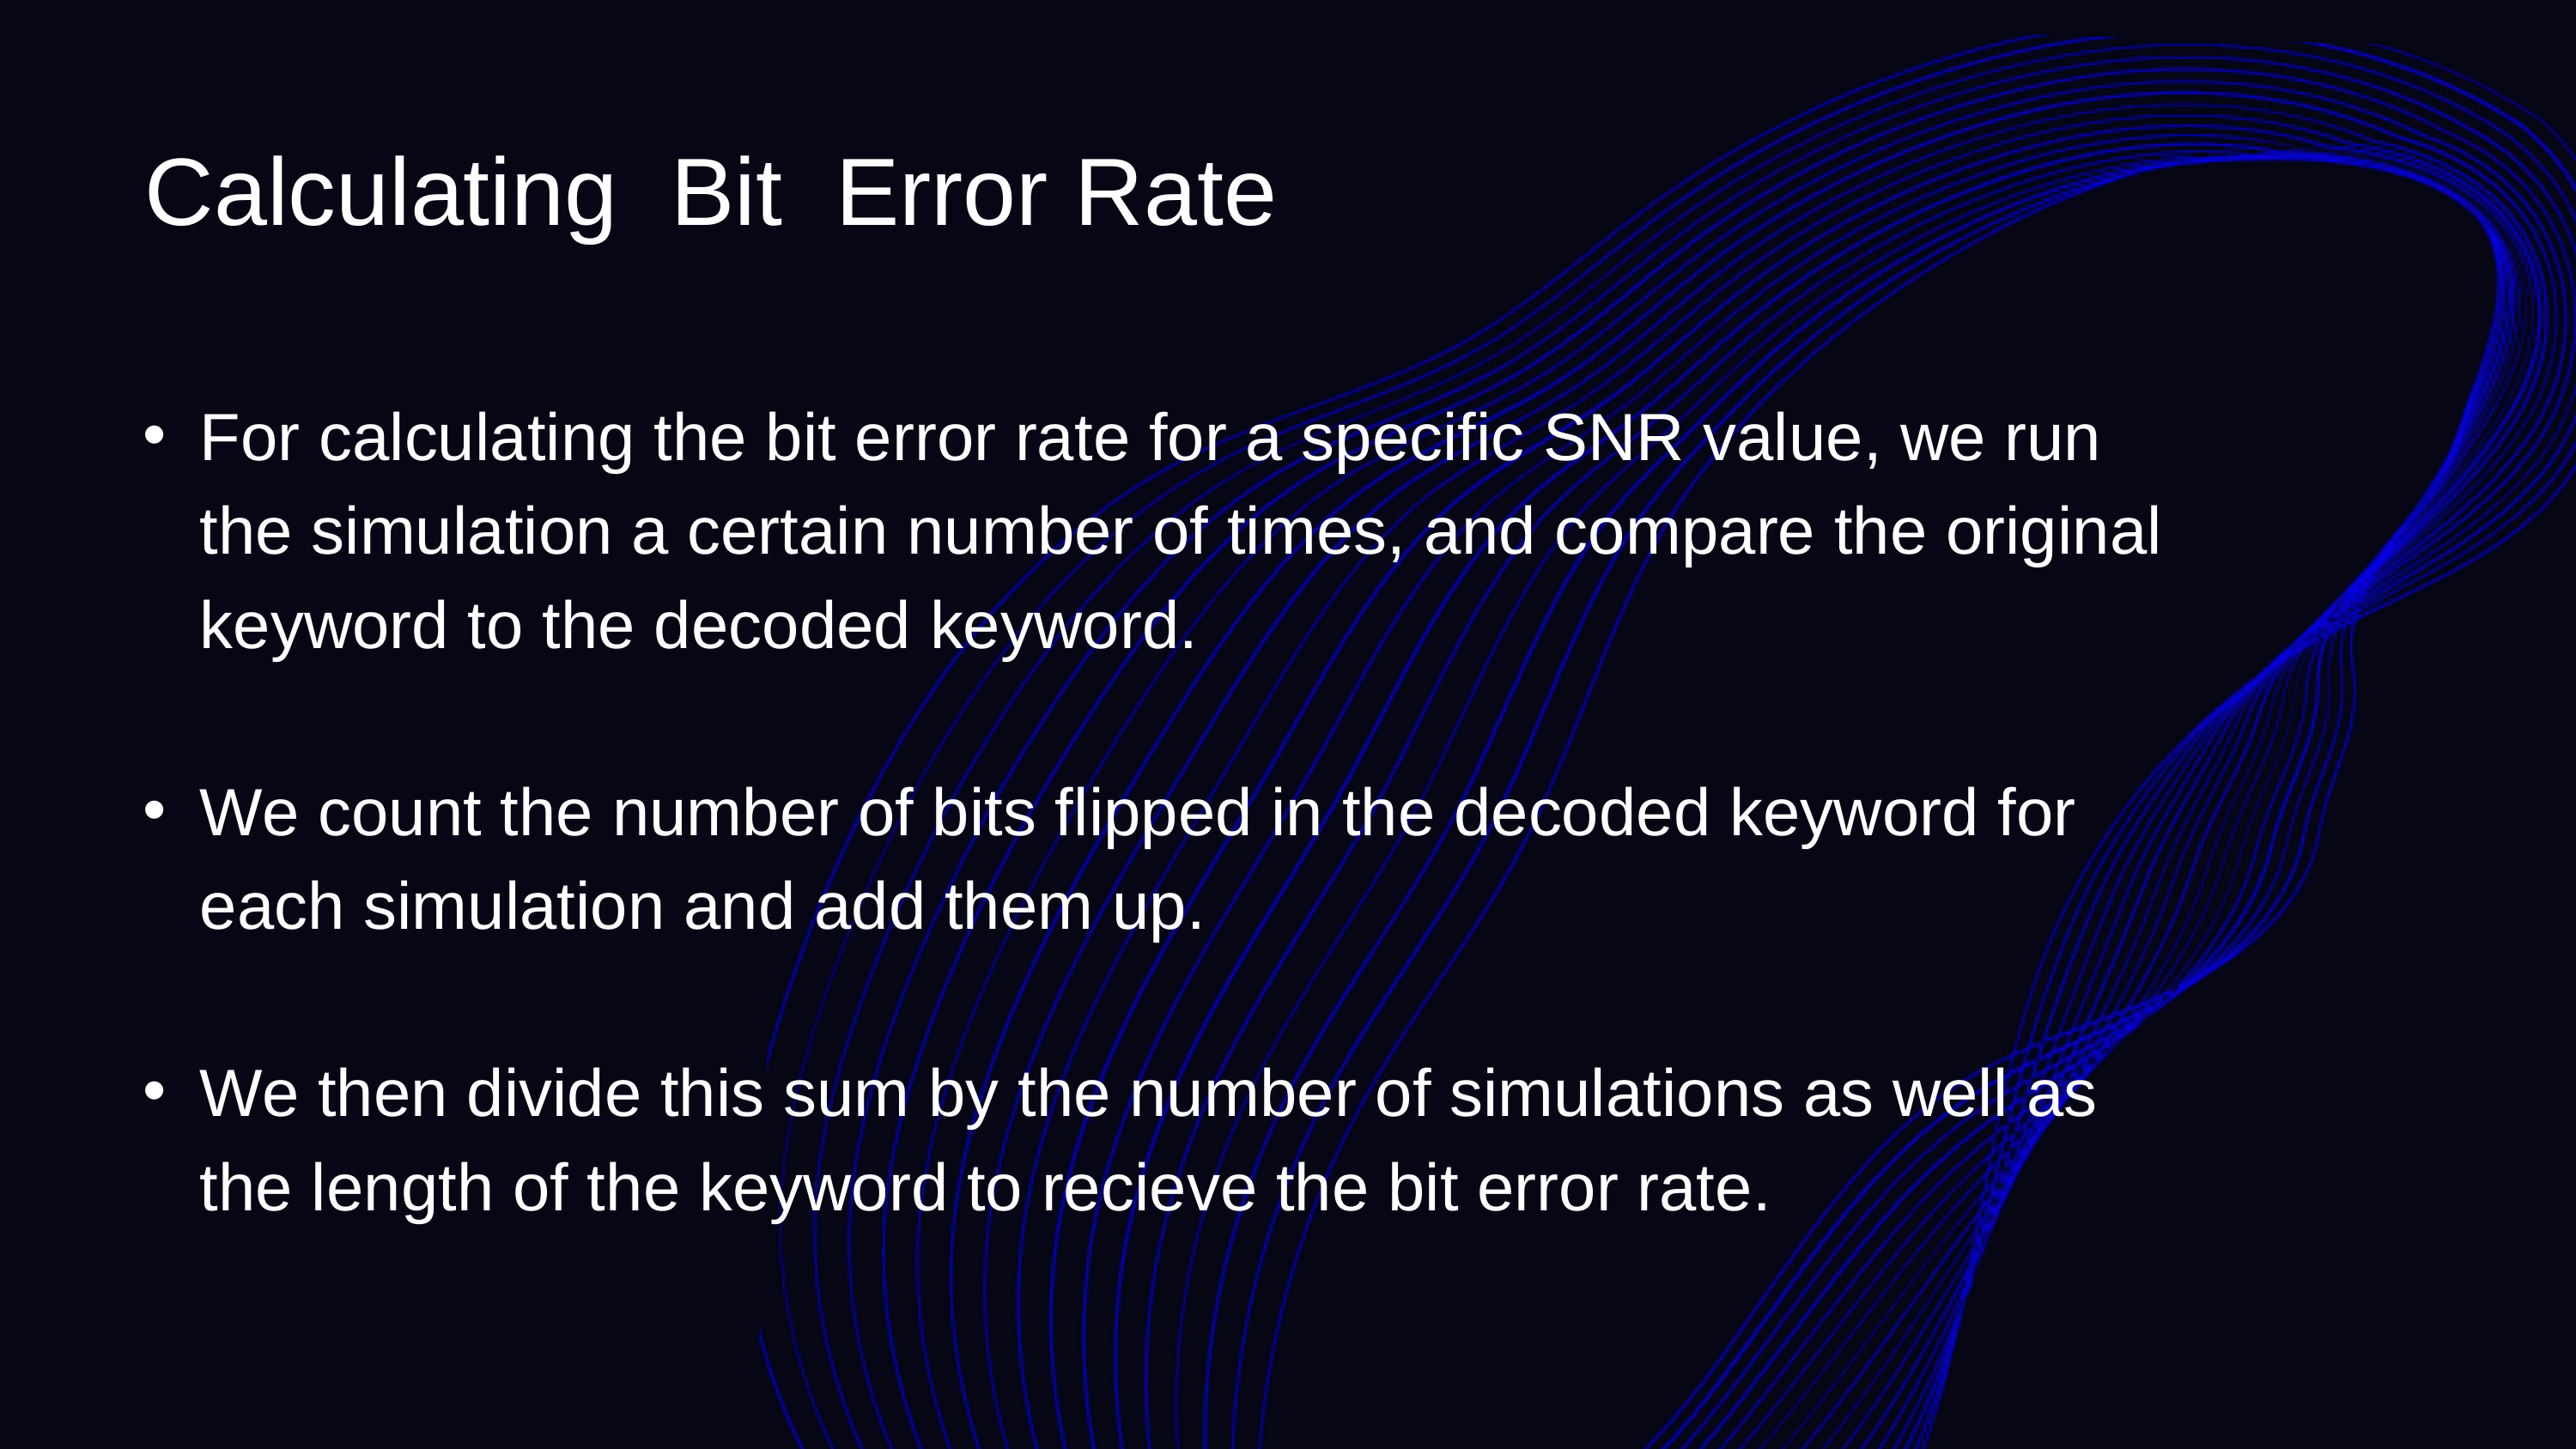

Calculating  Bit  Error Rate
For calculating the bit error rate for a specific SNR value, we run the simulation a certain number of times, and compare the original keyword to the decoded keyword.

We count the number of bits flipped in the decoded keyword for each simulation and add them up.

We then divide this sum by the number of simulations as well as the length of the keyword to recieve the bit error rate.